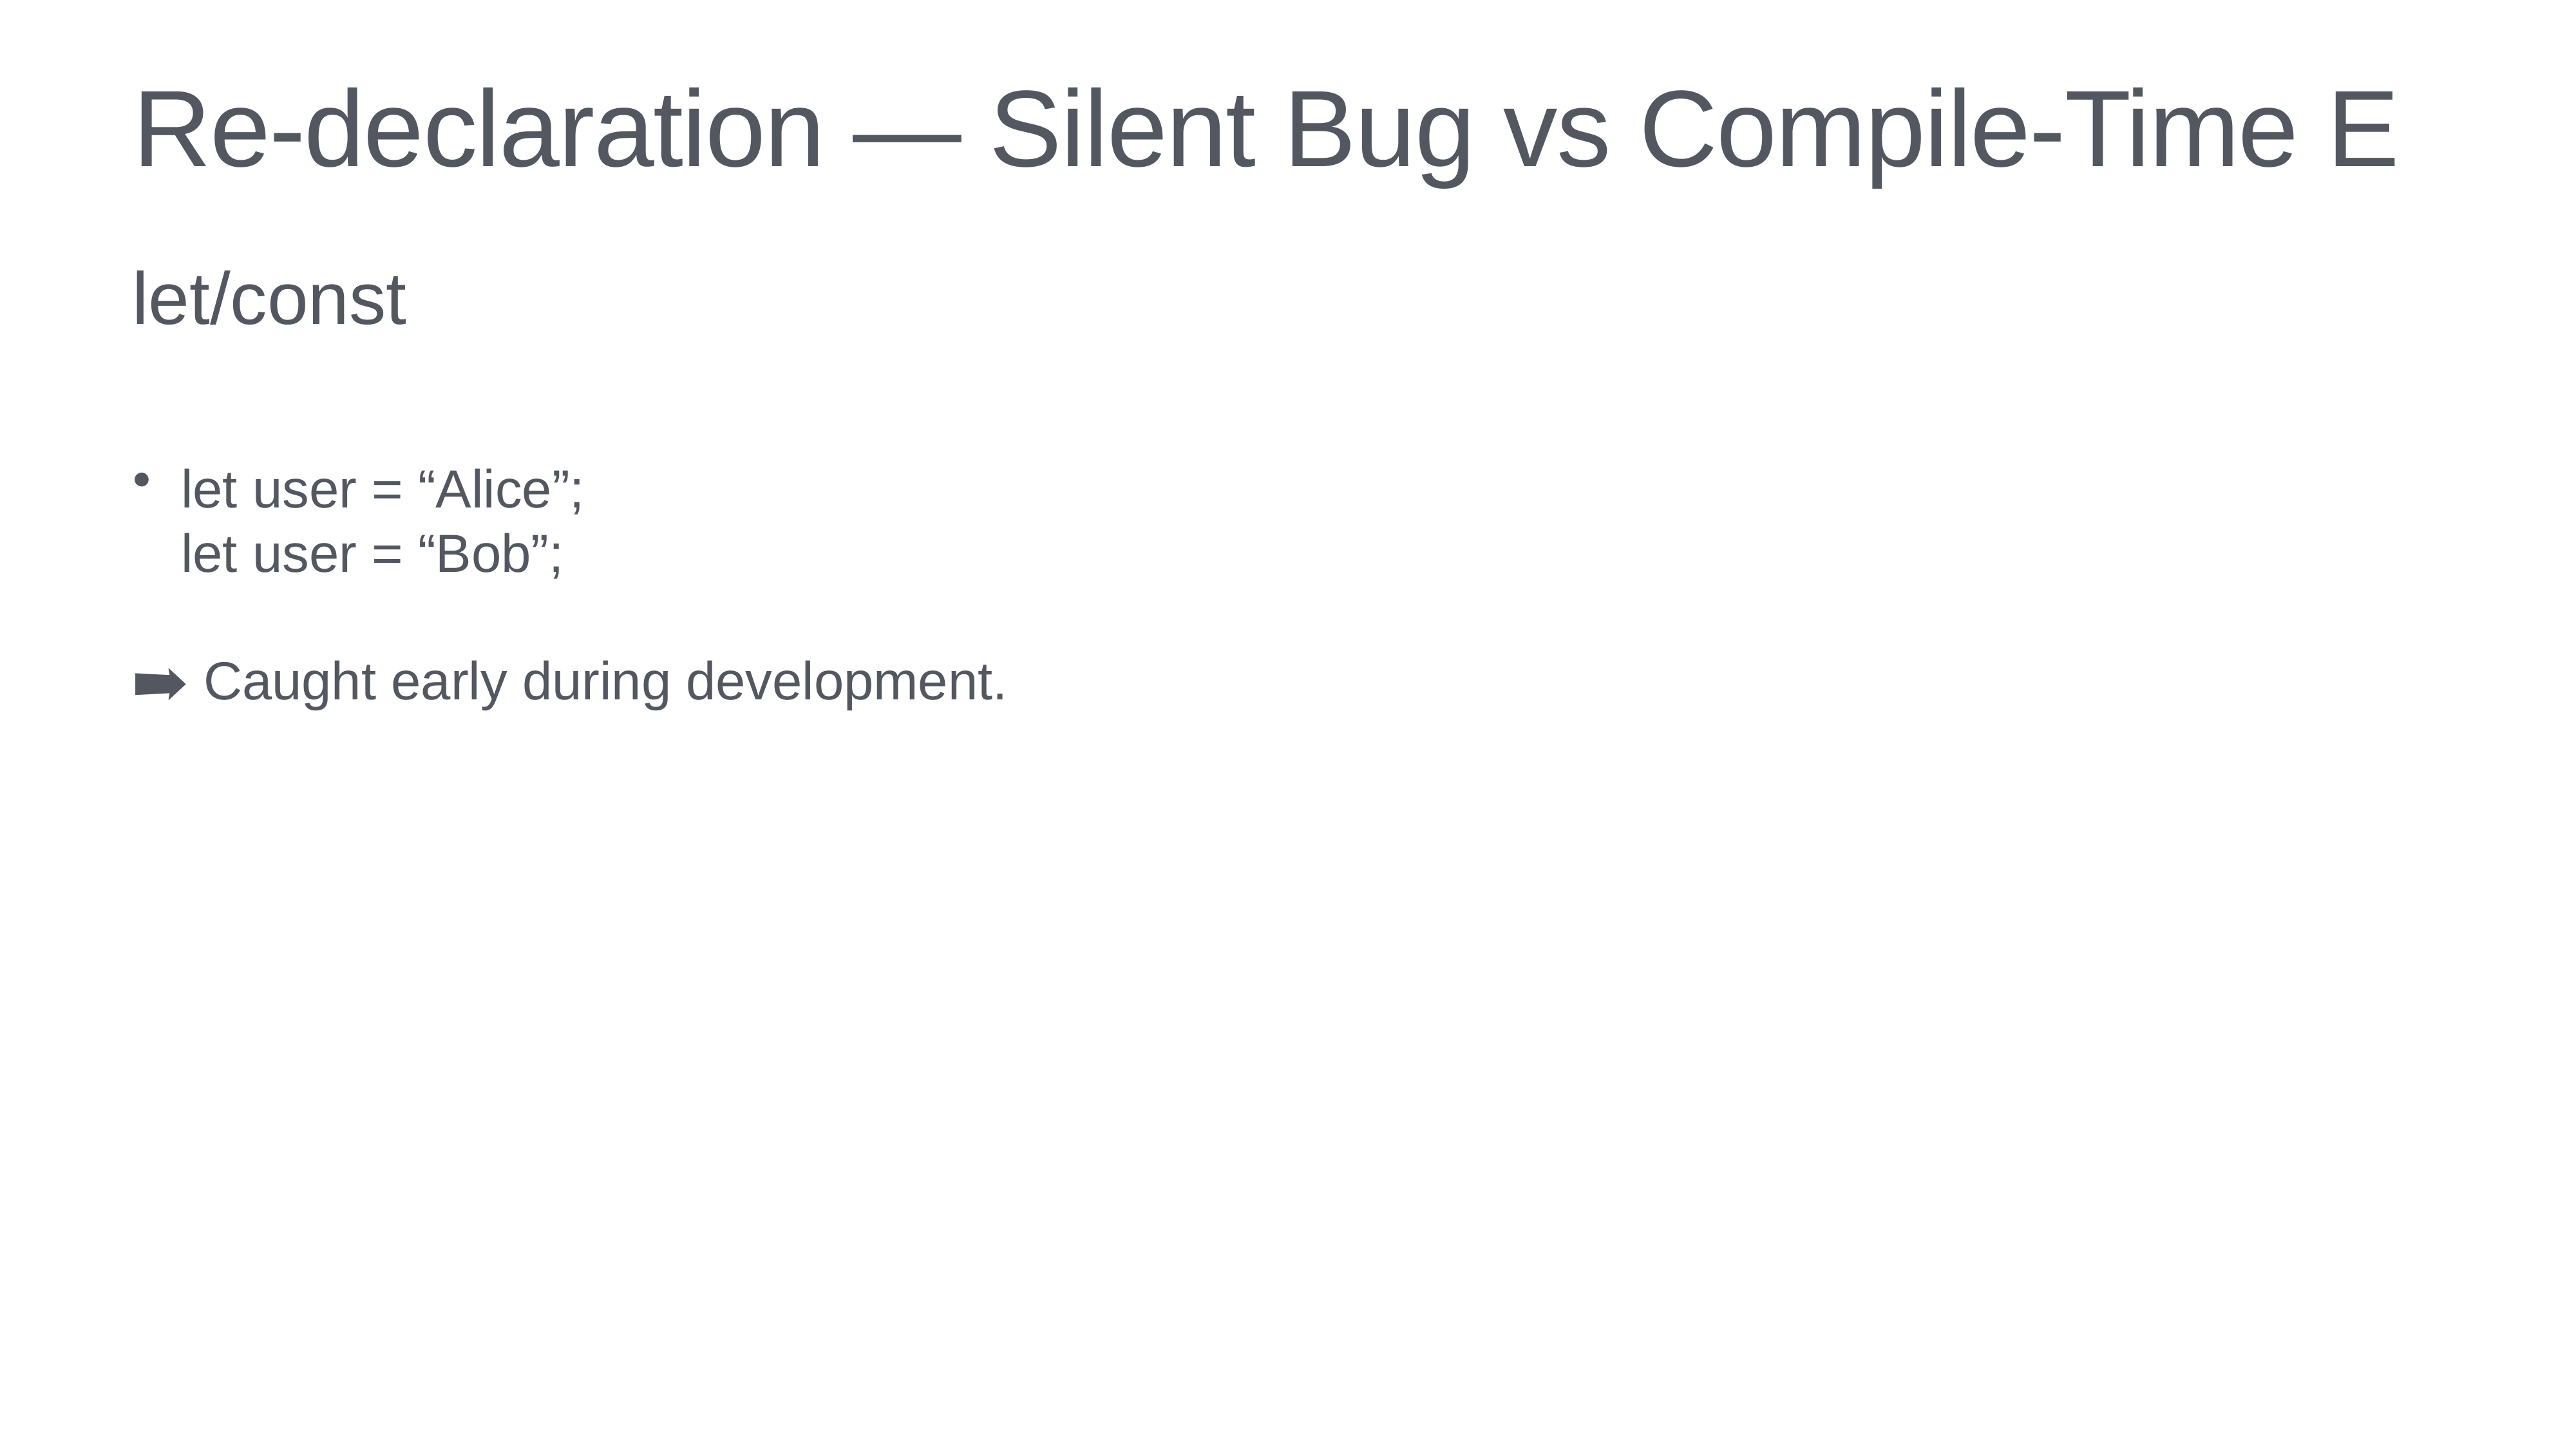

# Re-declaration — Silent Bug vs Compile-Time E
let/const
let user = “Alice”;
let user = “Bob”;
➡️ Caught early during development.